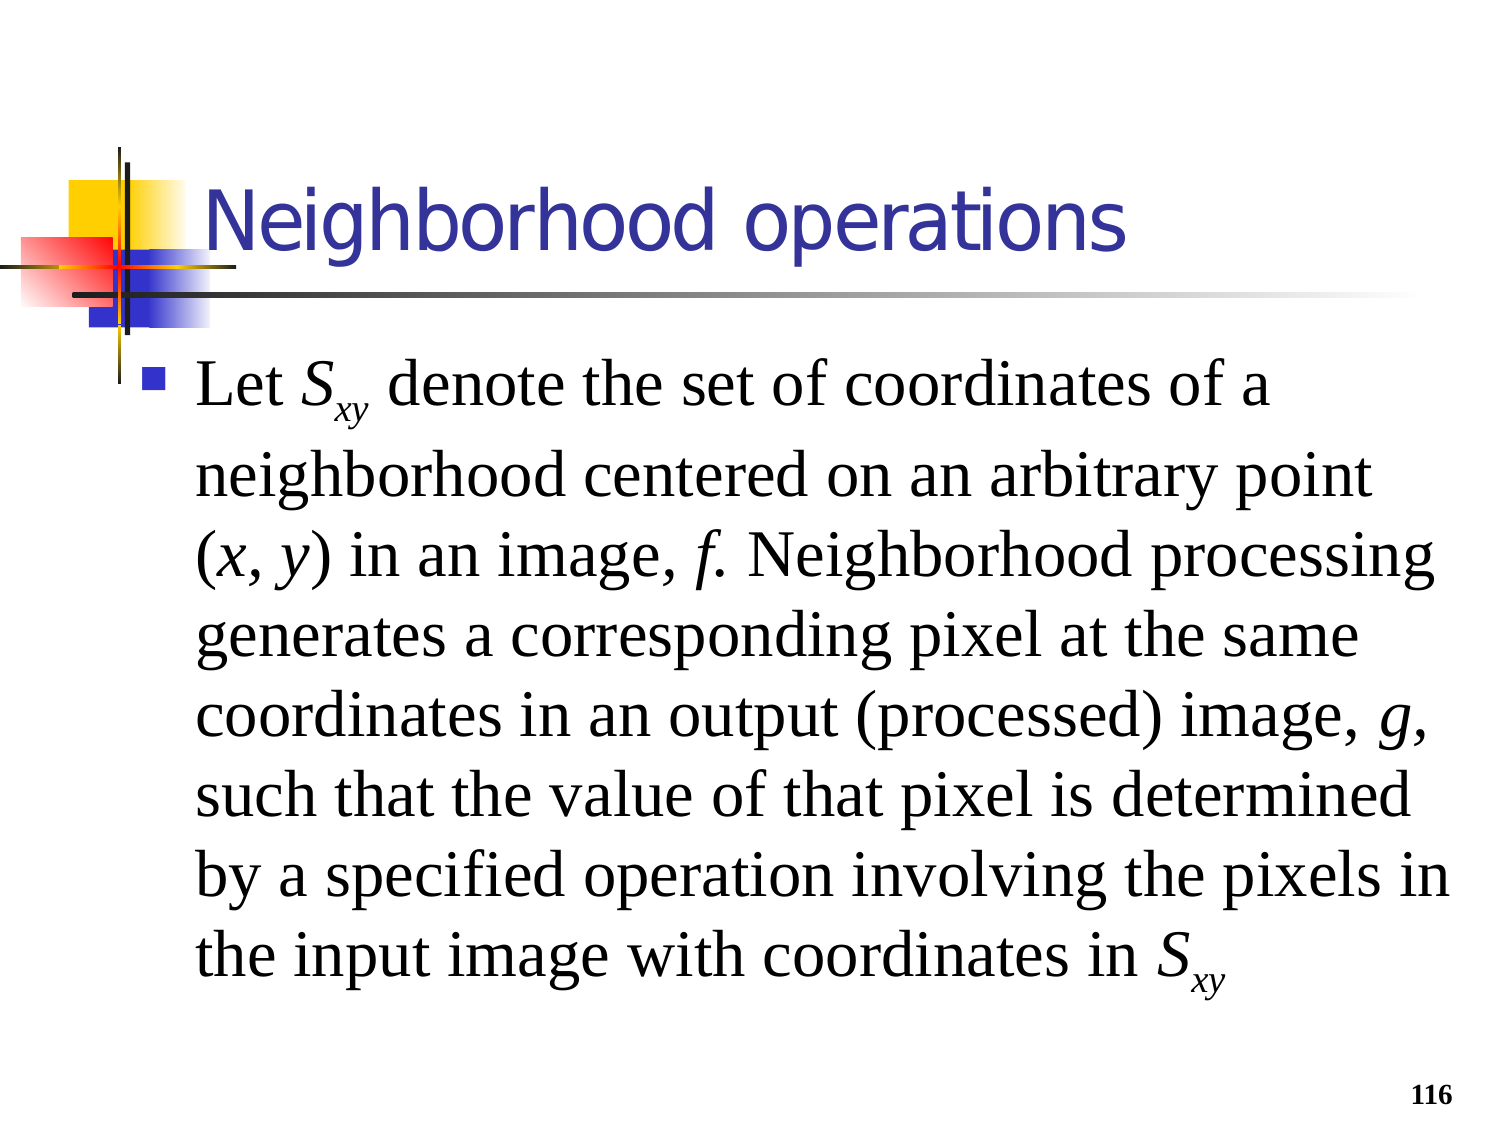

# Neighborhood operations
Let Sxy  denote the set of coordinates of a neighborhood centered on an arbitrary point (x, y) in an image, f. Neighborhood processing generates a corresponding pixel at the same coordinates in an output (processed) image, g, such that the value of that pixel is determined by a specified operation involving the pixels in the input image with coordinates in Sxy
116